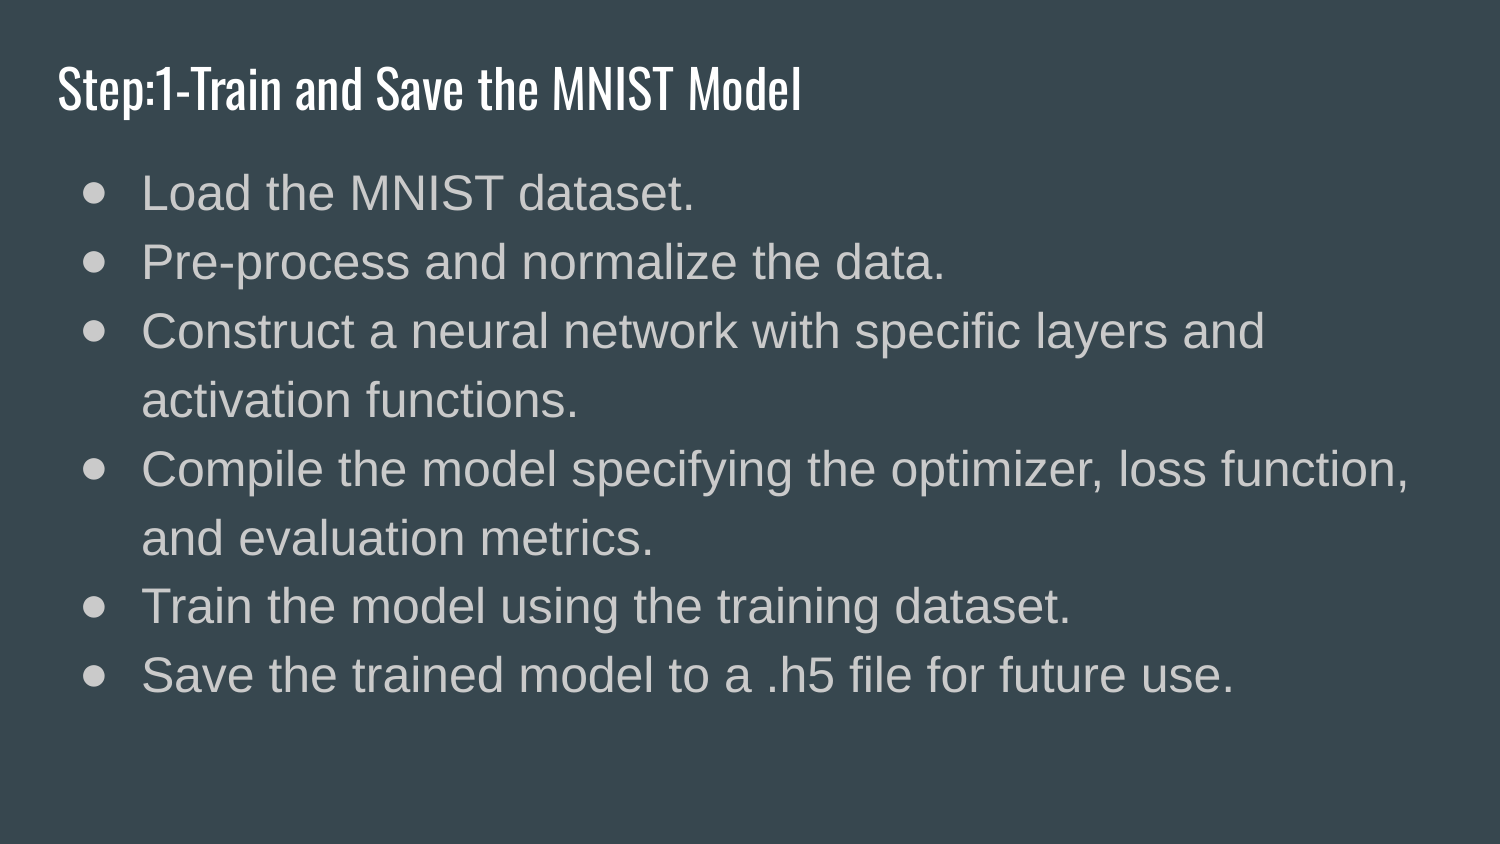

# Step:1-Train and Save the MNIST Model
Load the MNIST dataset.
Pre-process and normalize the data.
Construct a neural network with specific layers and activation functions.
Compile the model specifying the optimizer, loss function, and evaluation metrics.
Train the model using the training dataset.
Save the trained model to a .h5 file for future use.